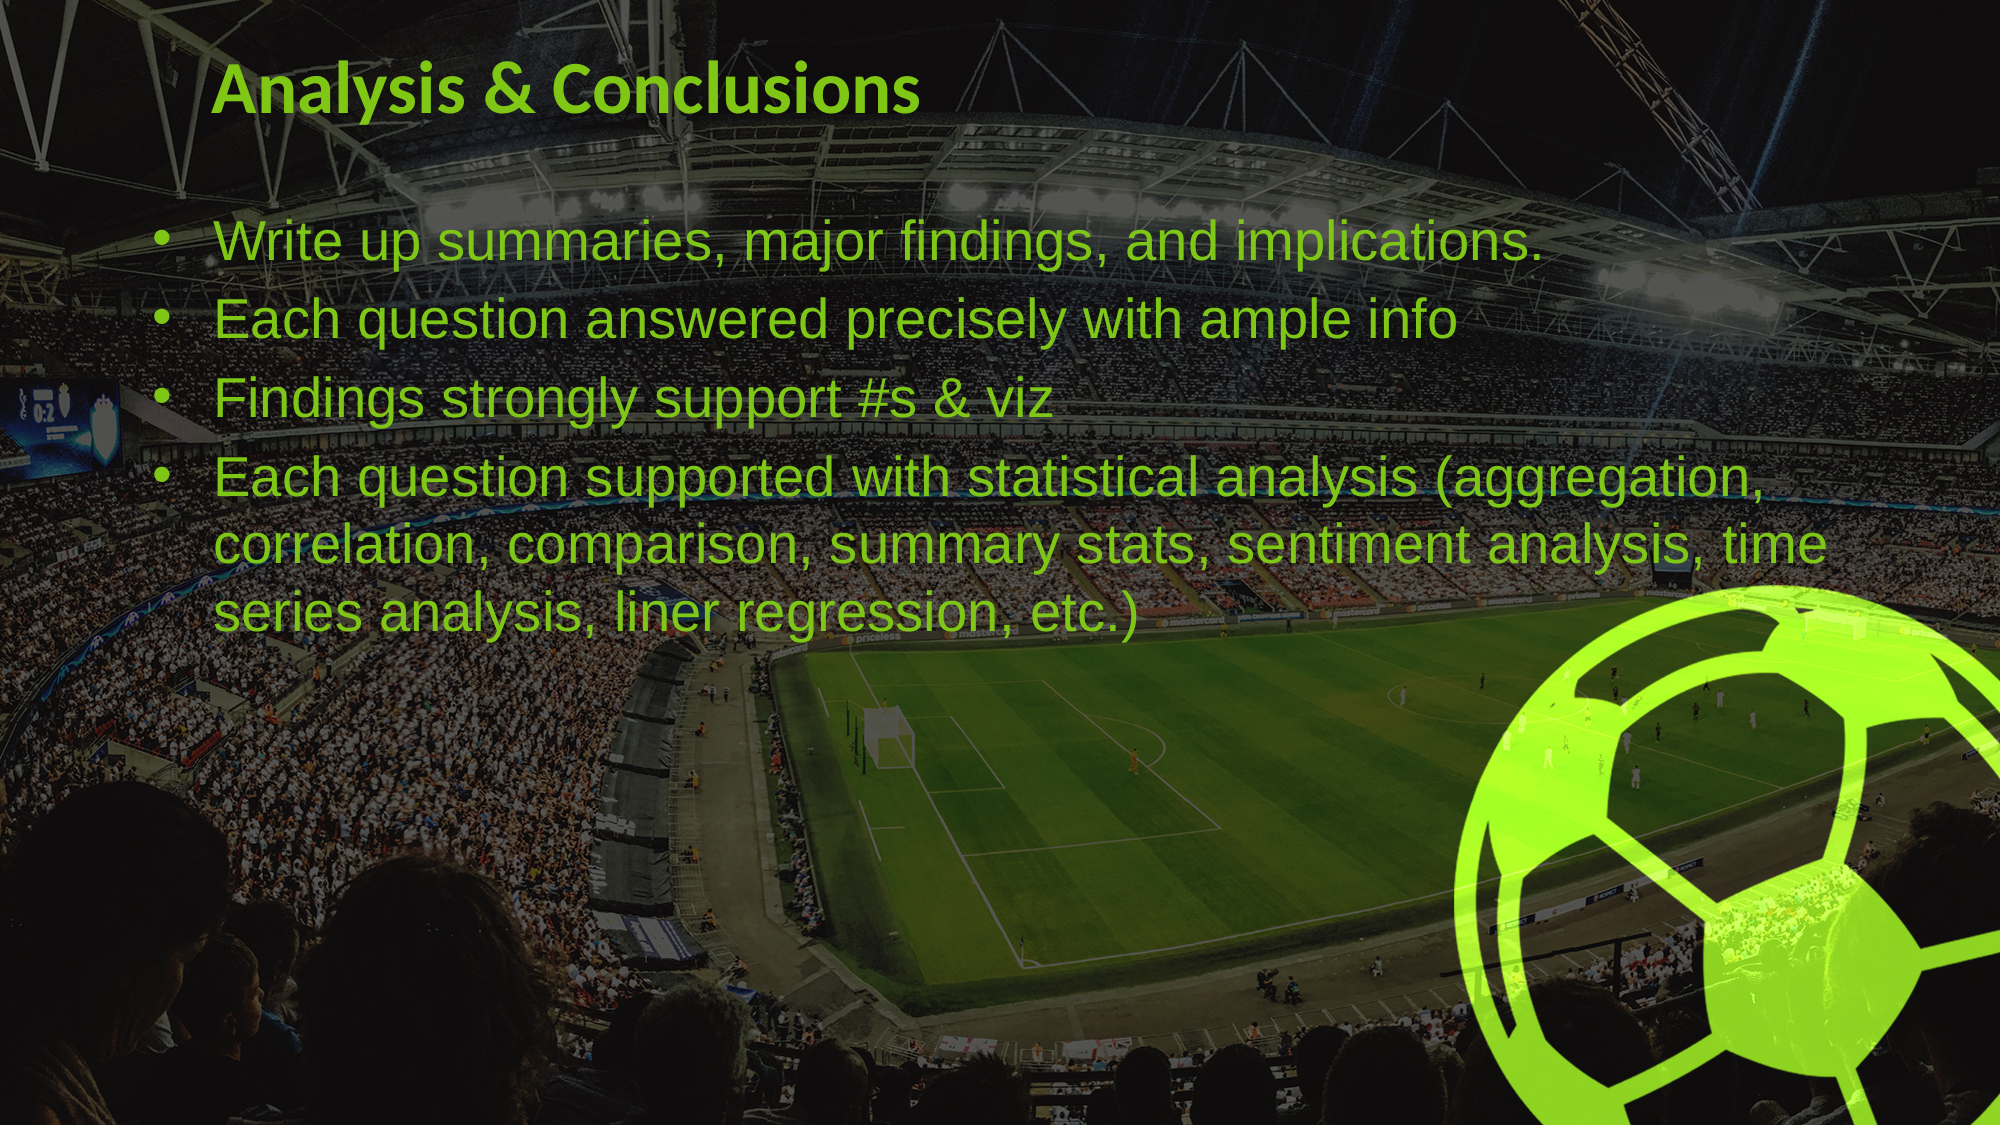

Analysis & Conclusions
Write up summaries, major findings, and implications.
Each question answered precisely with ample info
Findings strongly support #s & viz
Each question supported with statistical analysis (aggregation, correlation, comparison, summary stats, sentiment analysis, time series analysis, liner regression, etc.)